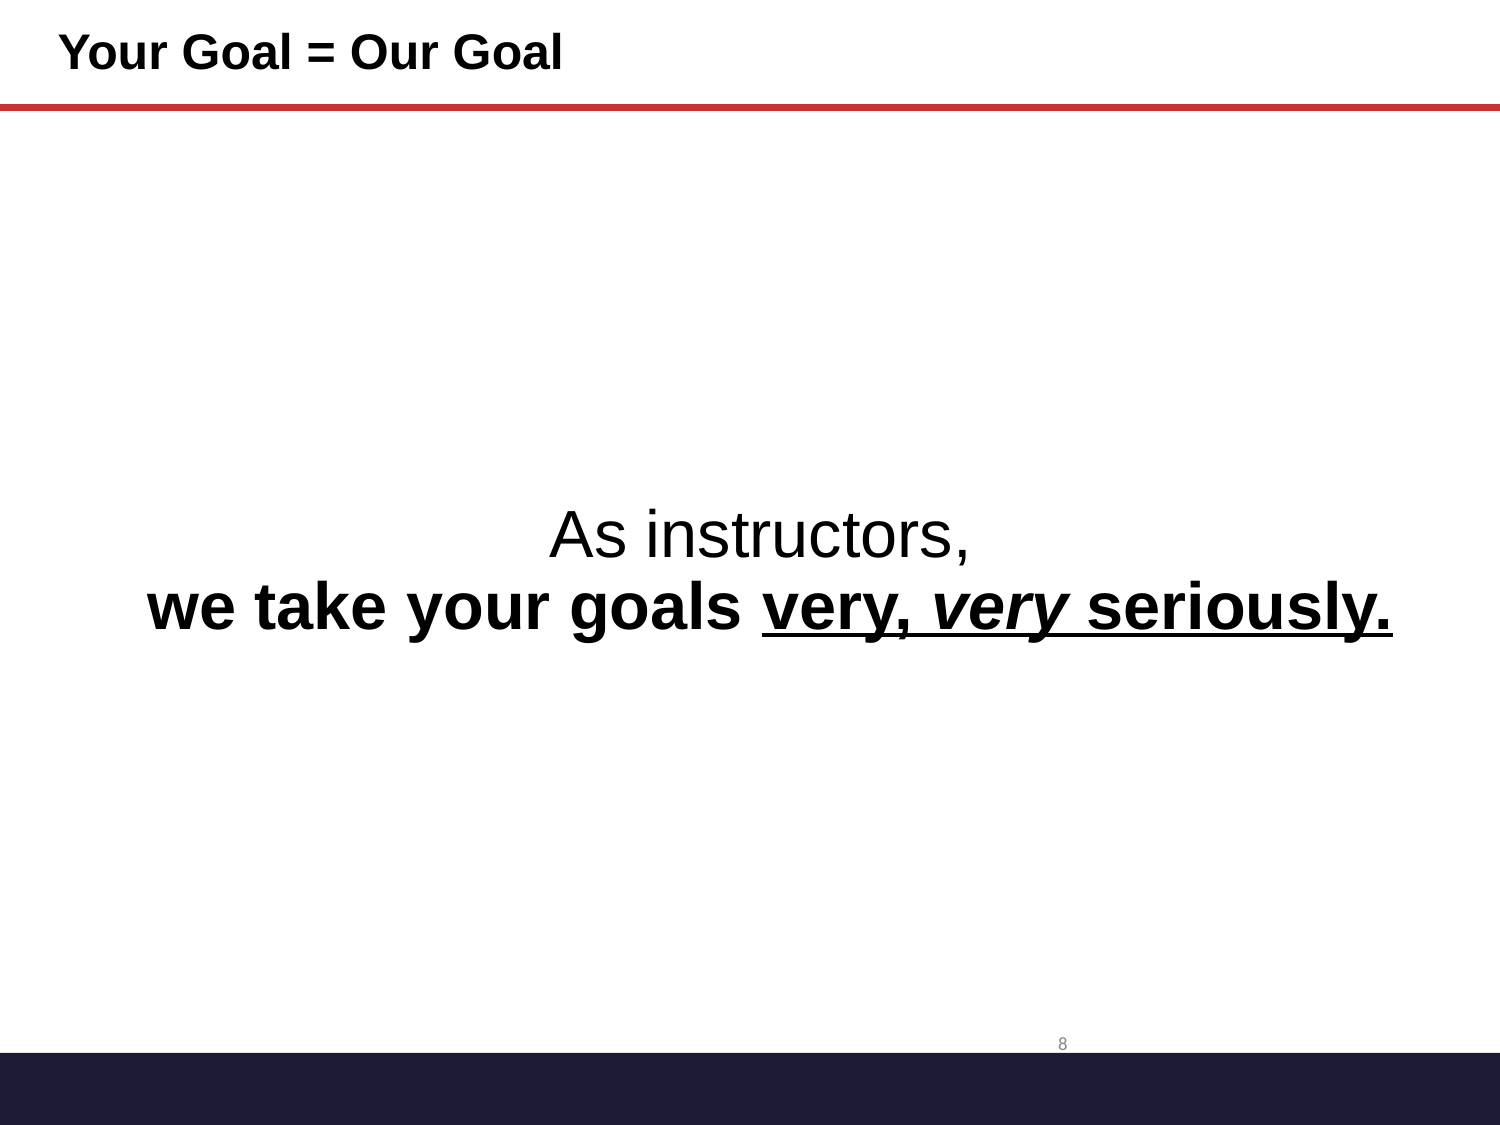

# Your Goal = Our Goal

As instructors,
we take your goals very, very seriously.
8